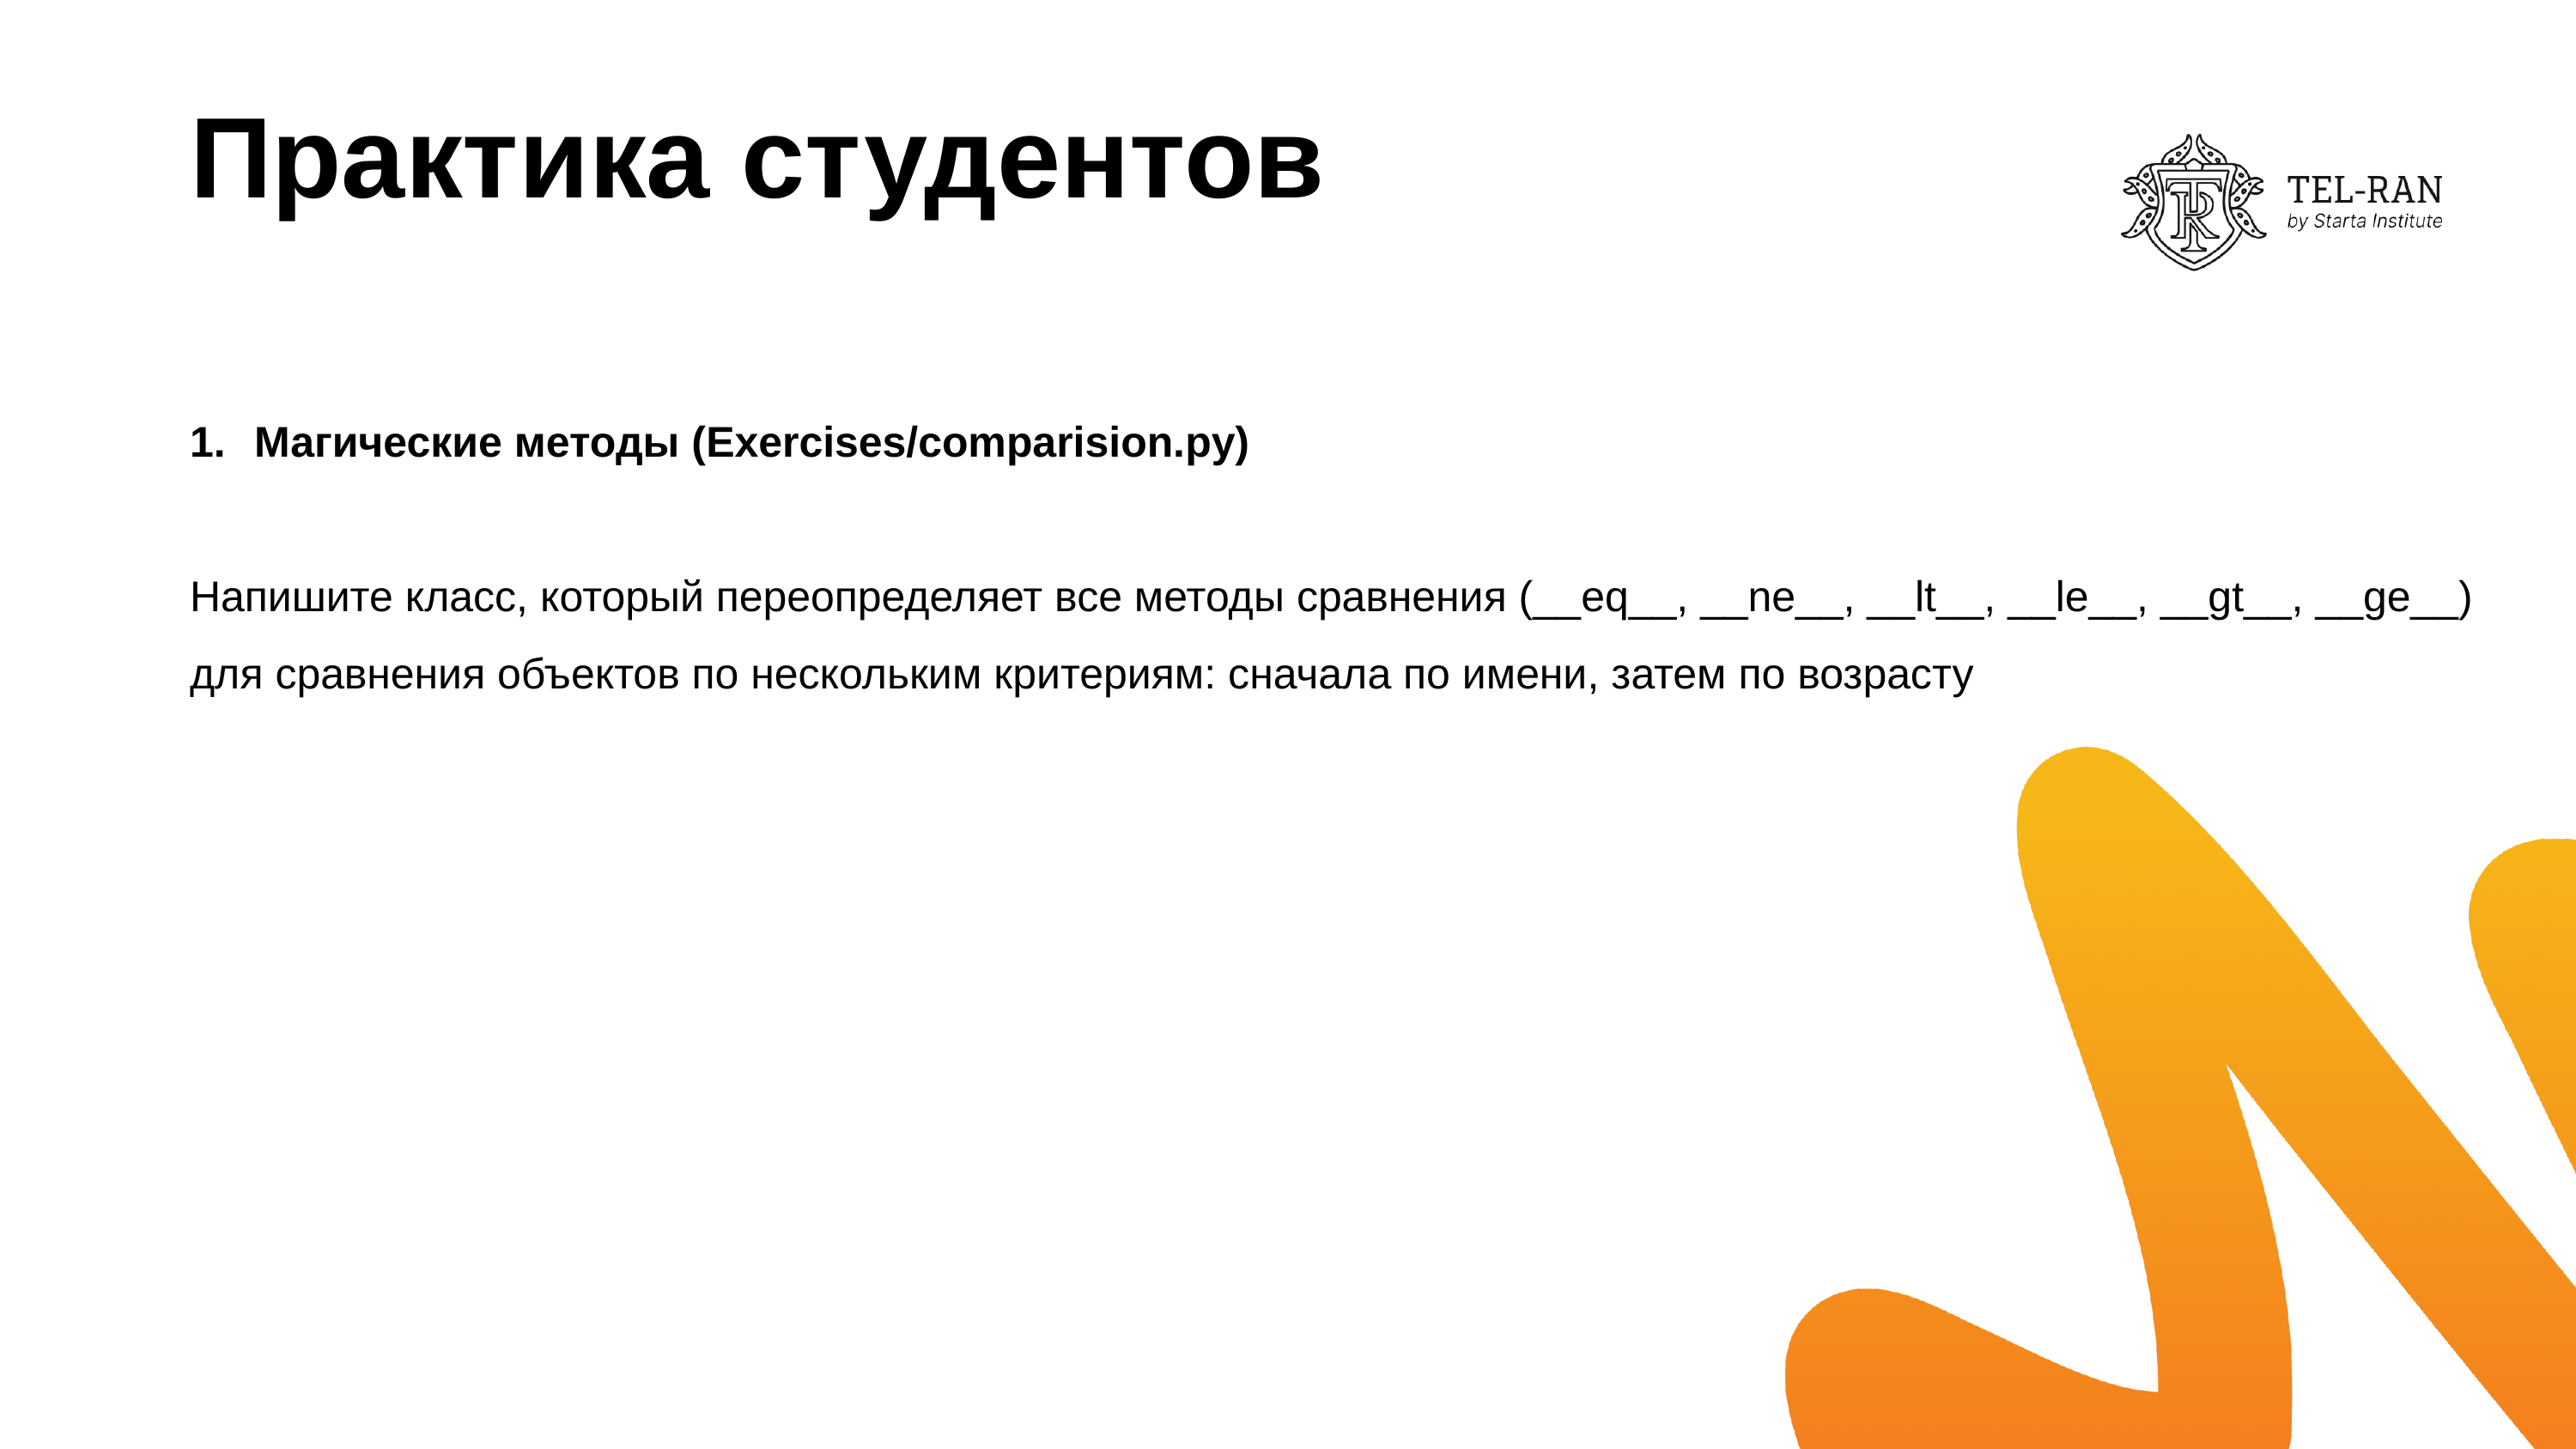

# Практика студентов
Магические методы (Exercises/comparision.py)

Напишите класс, который переопределяет все методы сравнения (__eq__, __ne__, __lt__, __le__, __gt__, __ge__) для сравнения объектов по нескольким критериям: сначала по имени, затем по возрасту